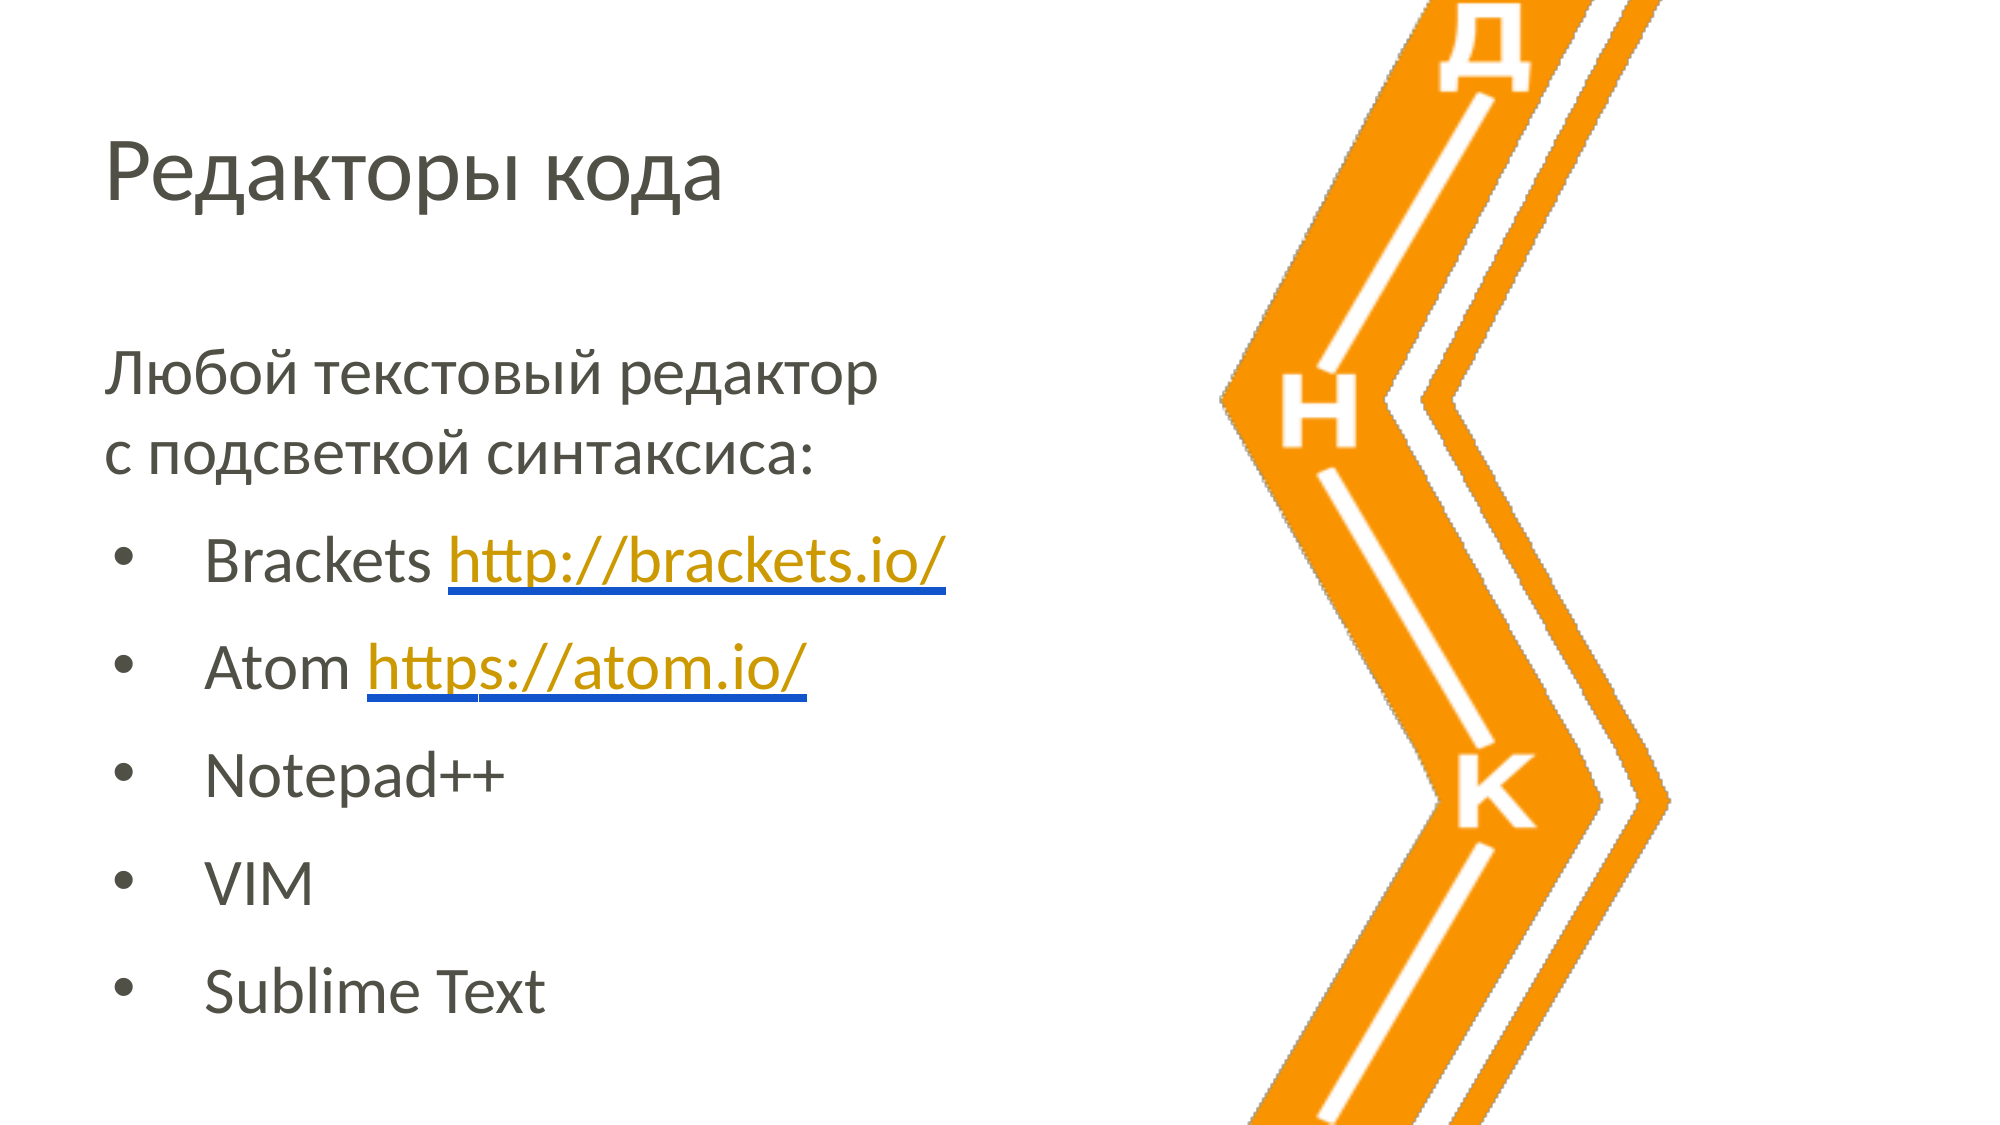

# Редакторы кода
Любой текстовый редактор
с подсветкой синтаксиса:
Brackets http://brackets.io/
Atom https://atom.io/
Notepad++
VIM
Sublime Text